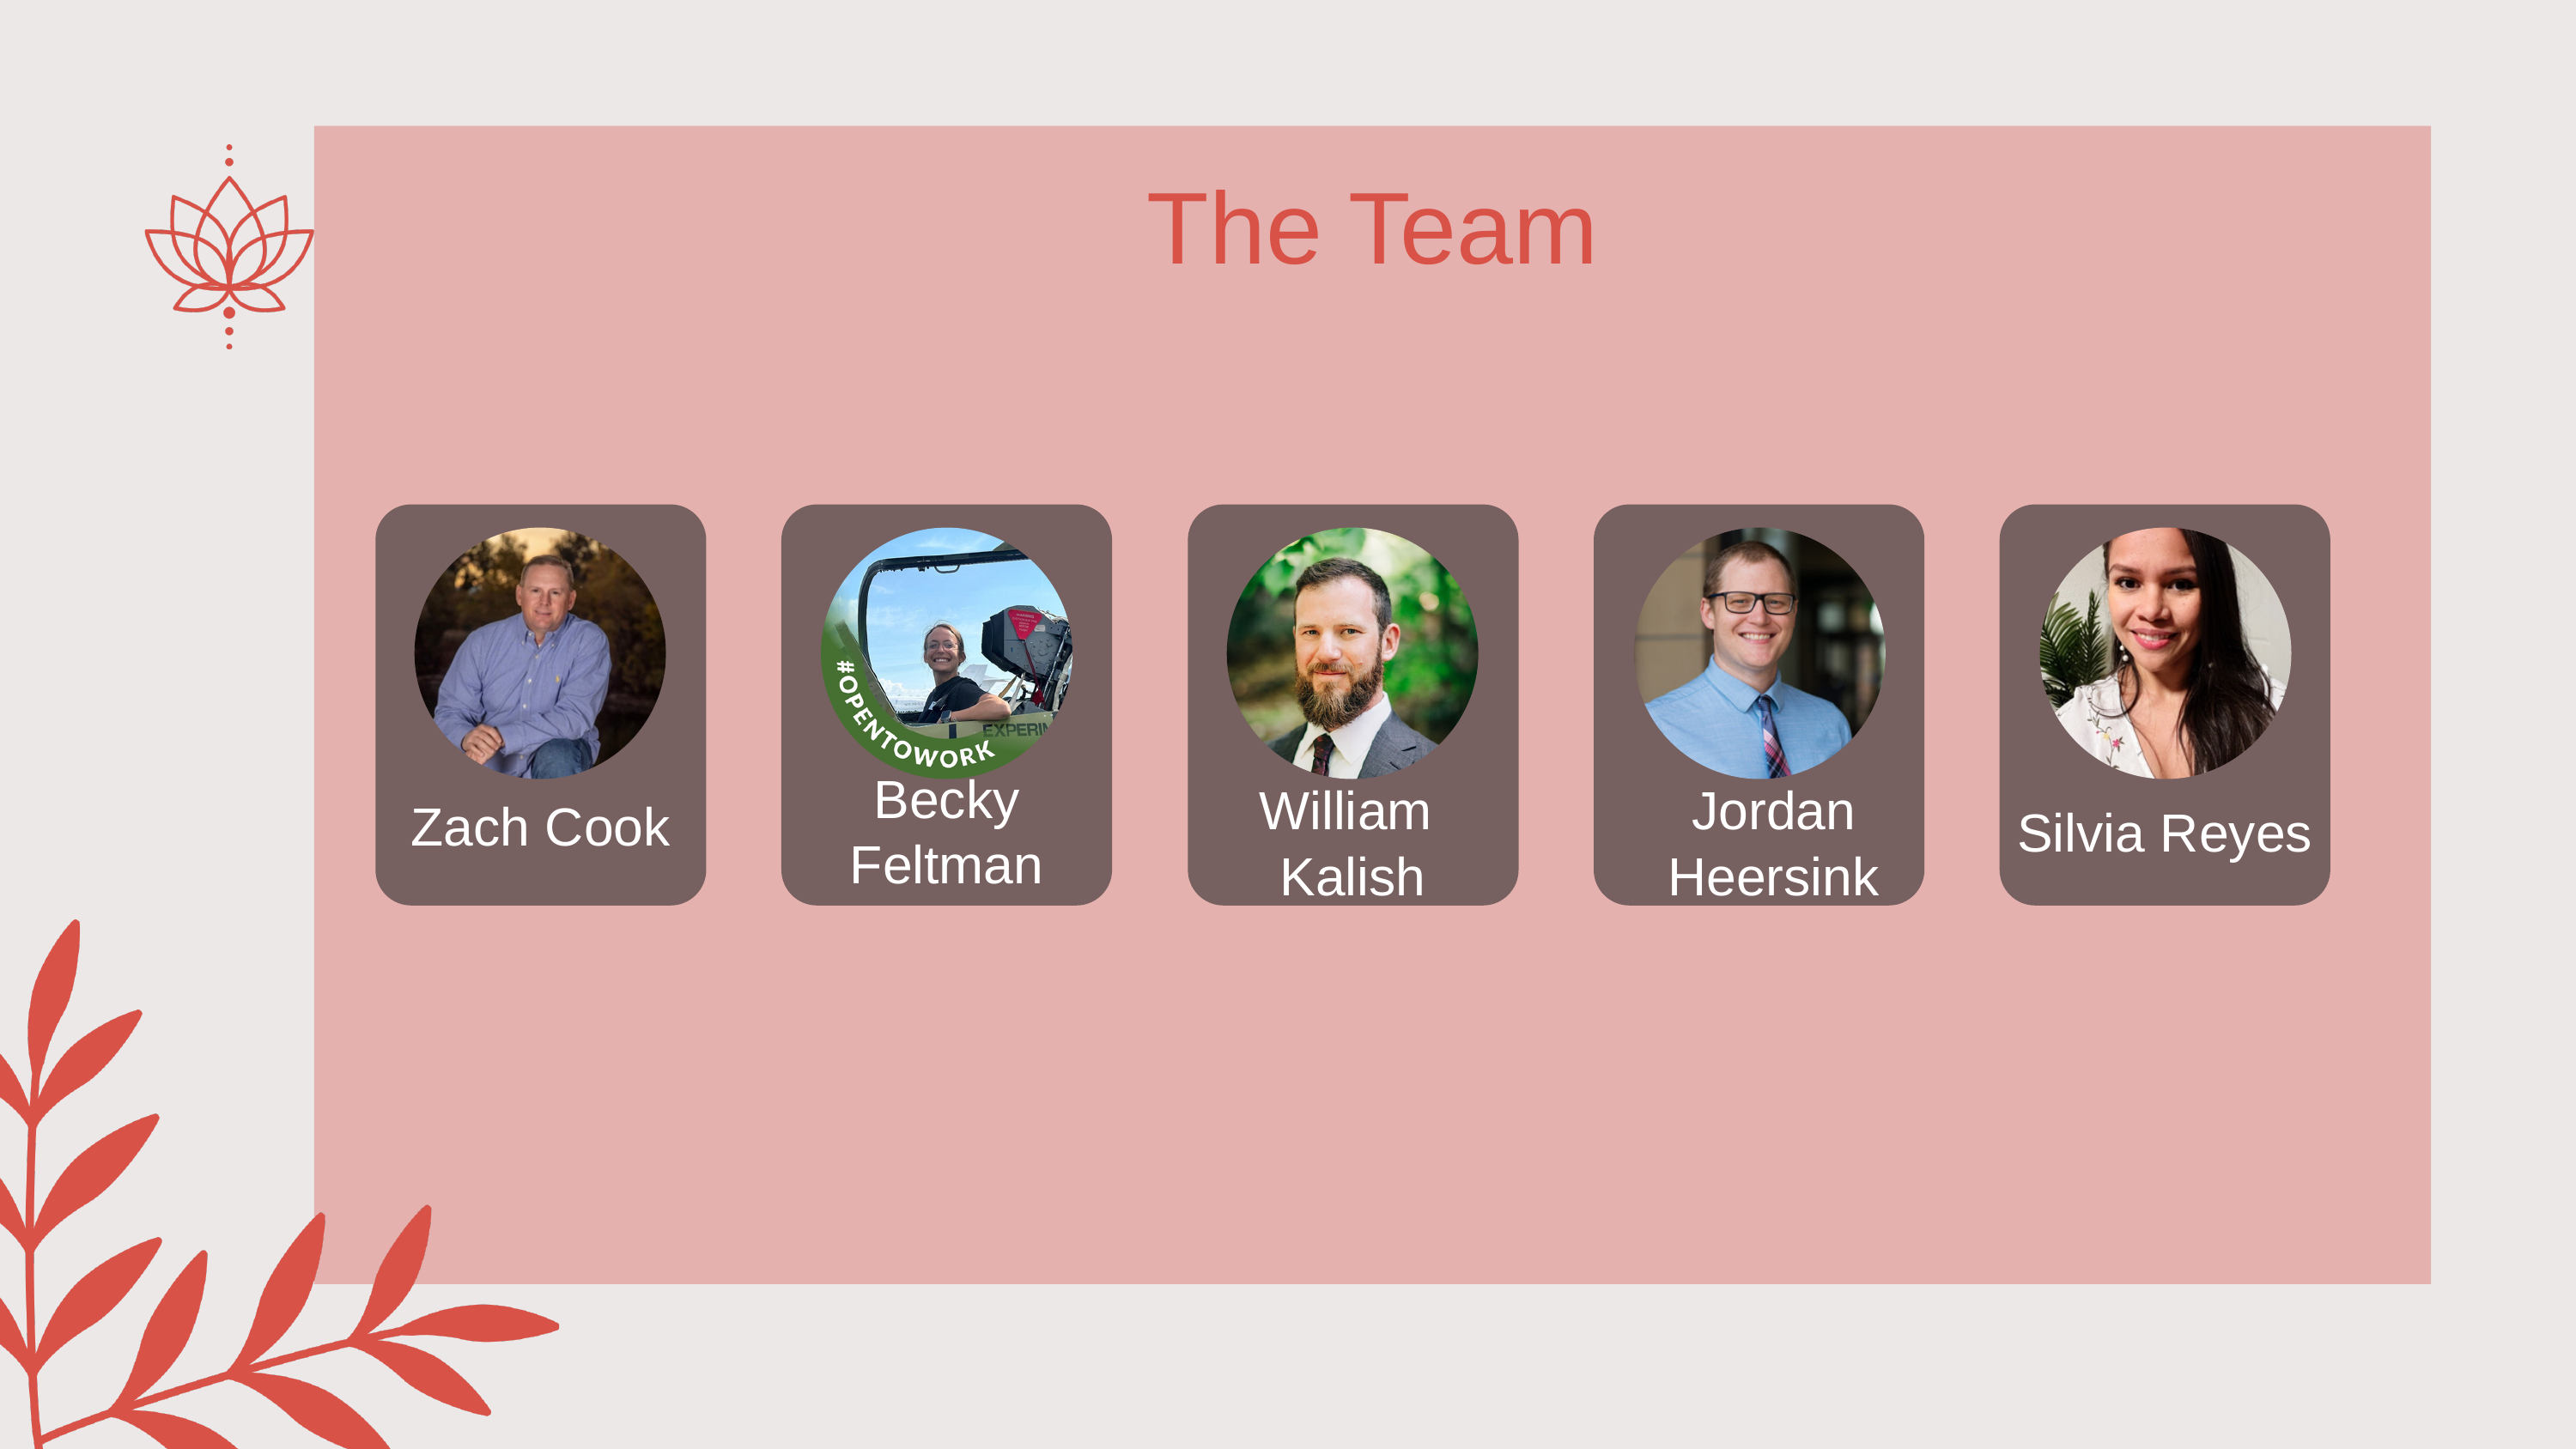

The Team

Becky Feltman
William
Kalish
Jordan
Heersink
Zach Cook
Silvia Reyes